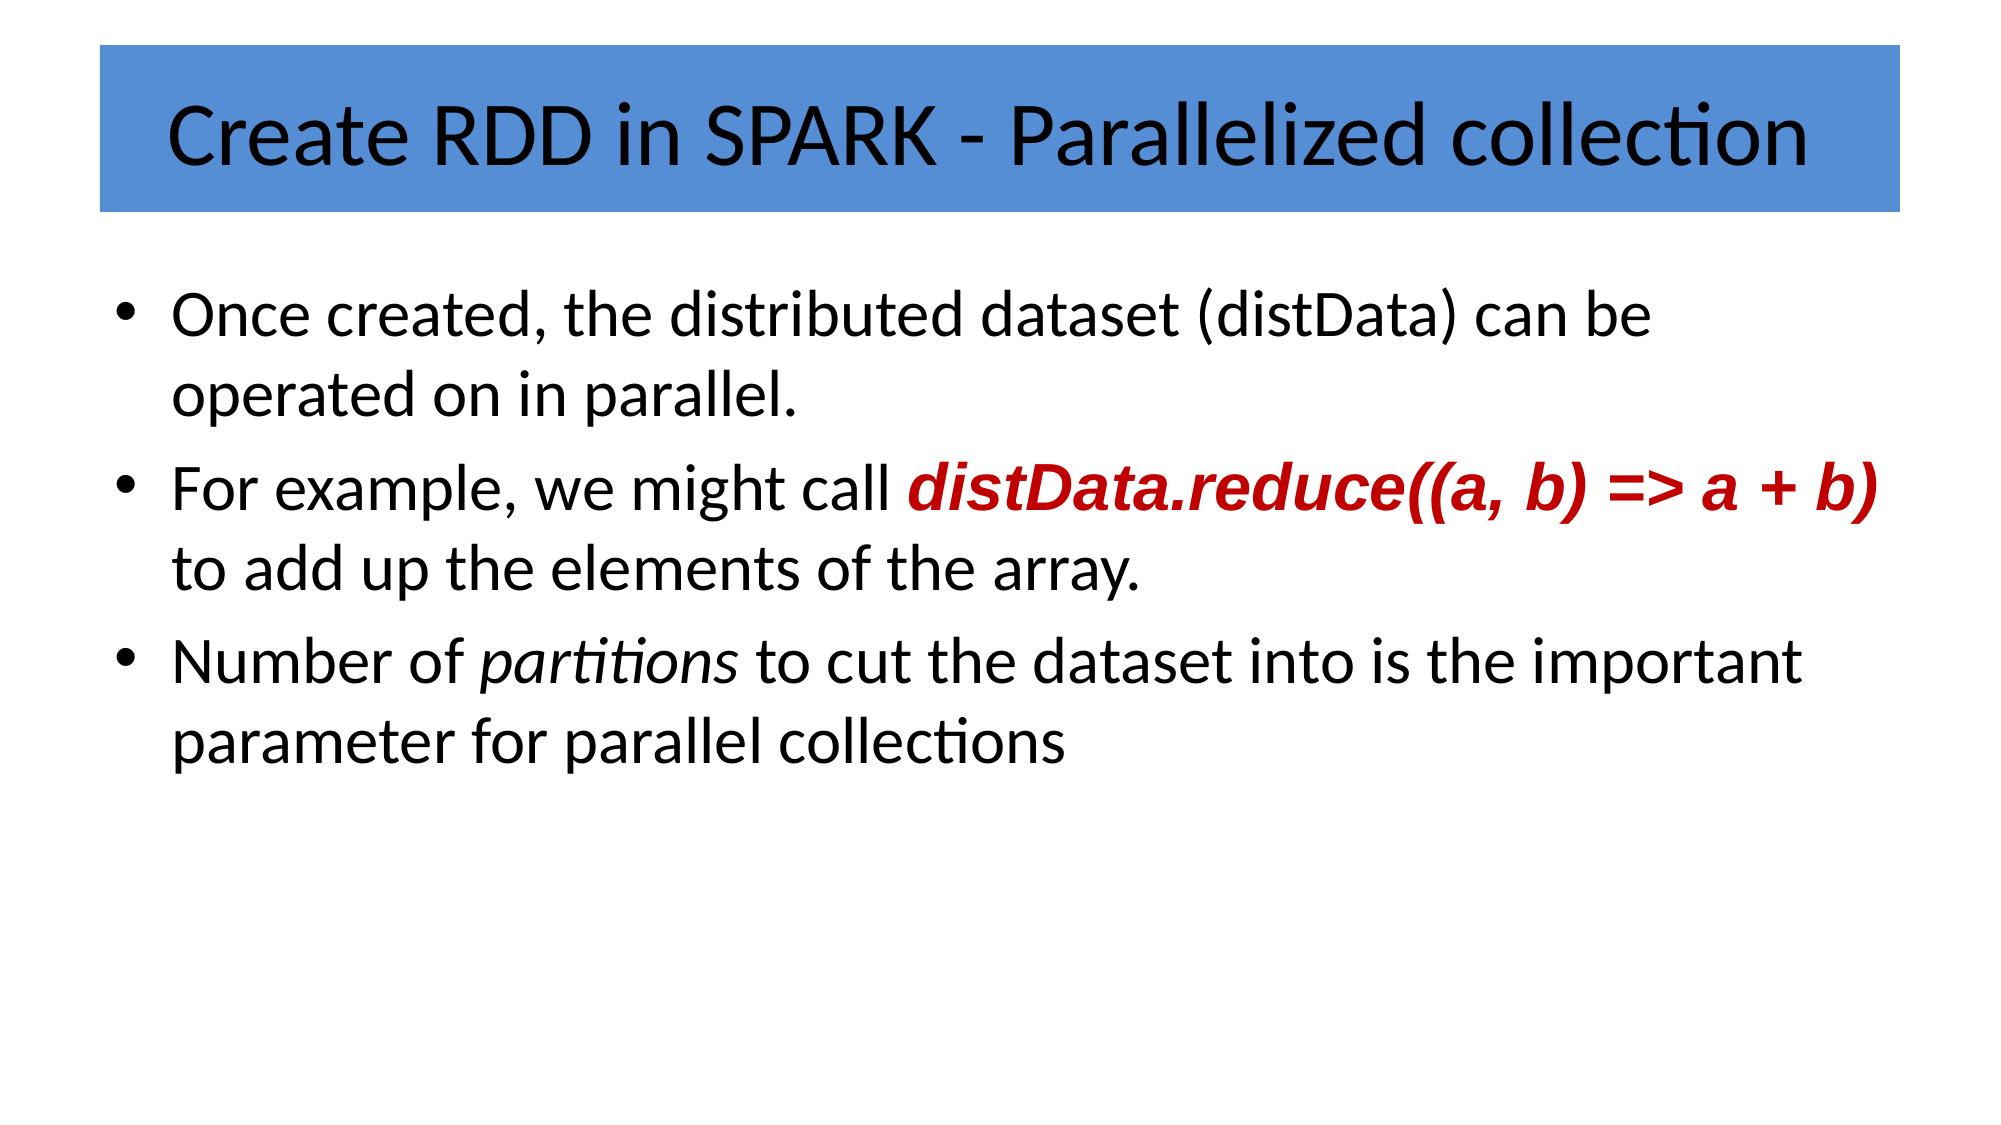

# Create RDD in SPARK - Parallelized collection
Once created, the distributed dataset (distData) can be operated on in parallel.
For example, we might call distData.reduce((a, b) => a + b) to add up the elements of the array.
Number of partitions to cut the dataset into is the important parameter for parallel collections